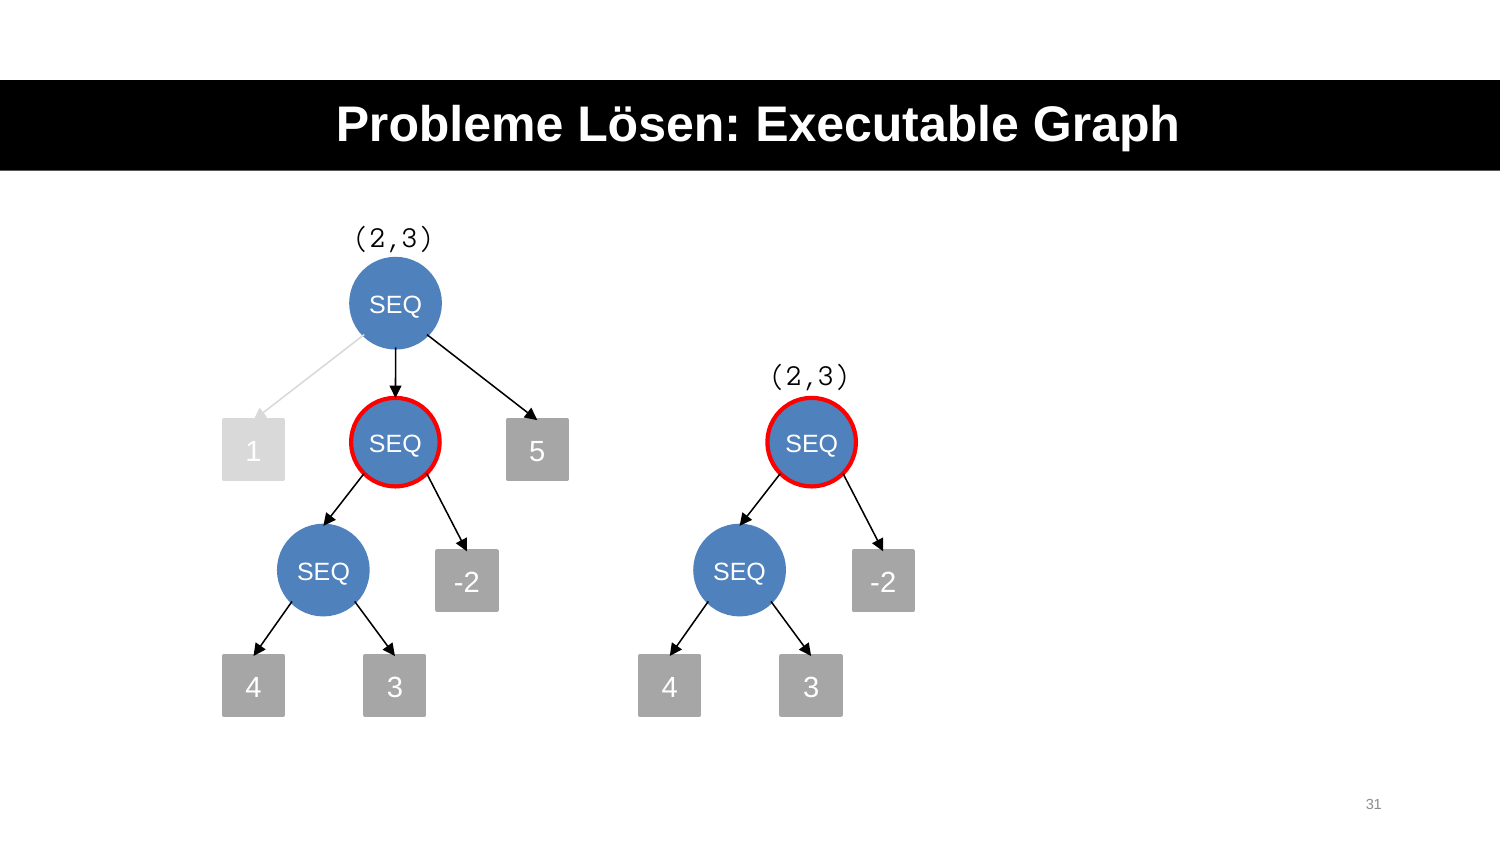

Probleme Lösen: Executable Graph

(2,3)

SEQ

1
5
SEQ
CHOICE

SEQ
-2
4
3
(2,3)

SEQ
CHOICE

SEQ
-2
4
3
31